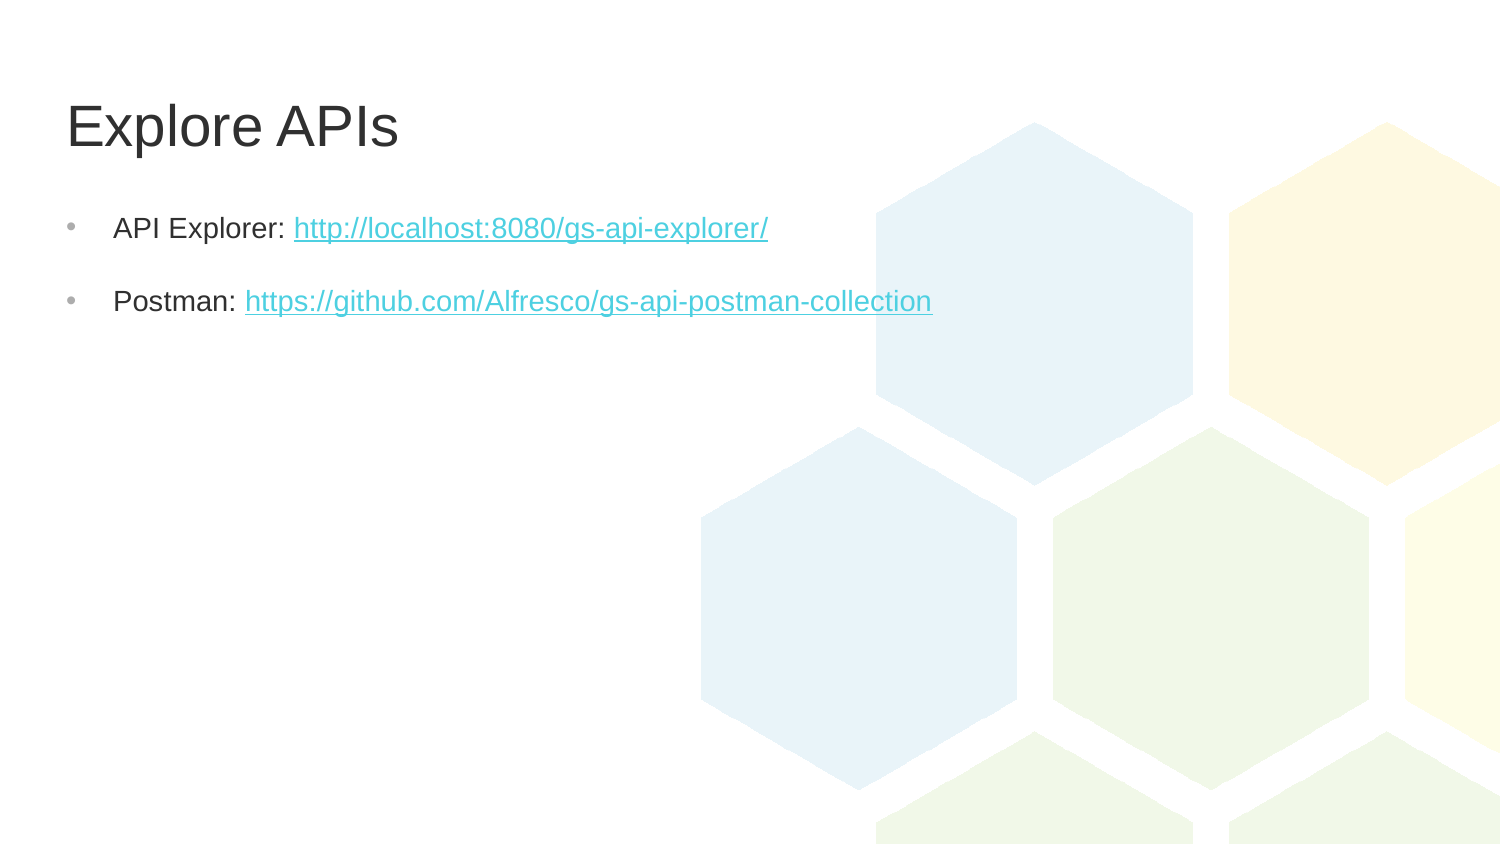

# Explore APIs
API Explorer: http://localhost:8080/gs-api-explorer/
Postman: https://github.com/Alfresco/gs-api-postman-collection